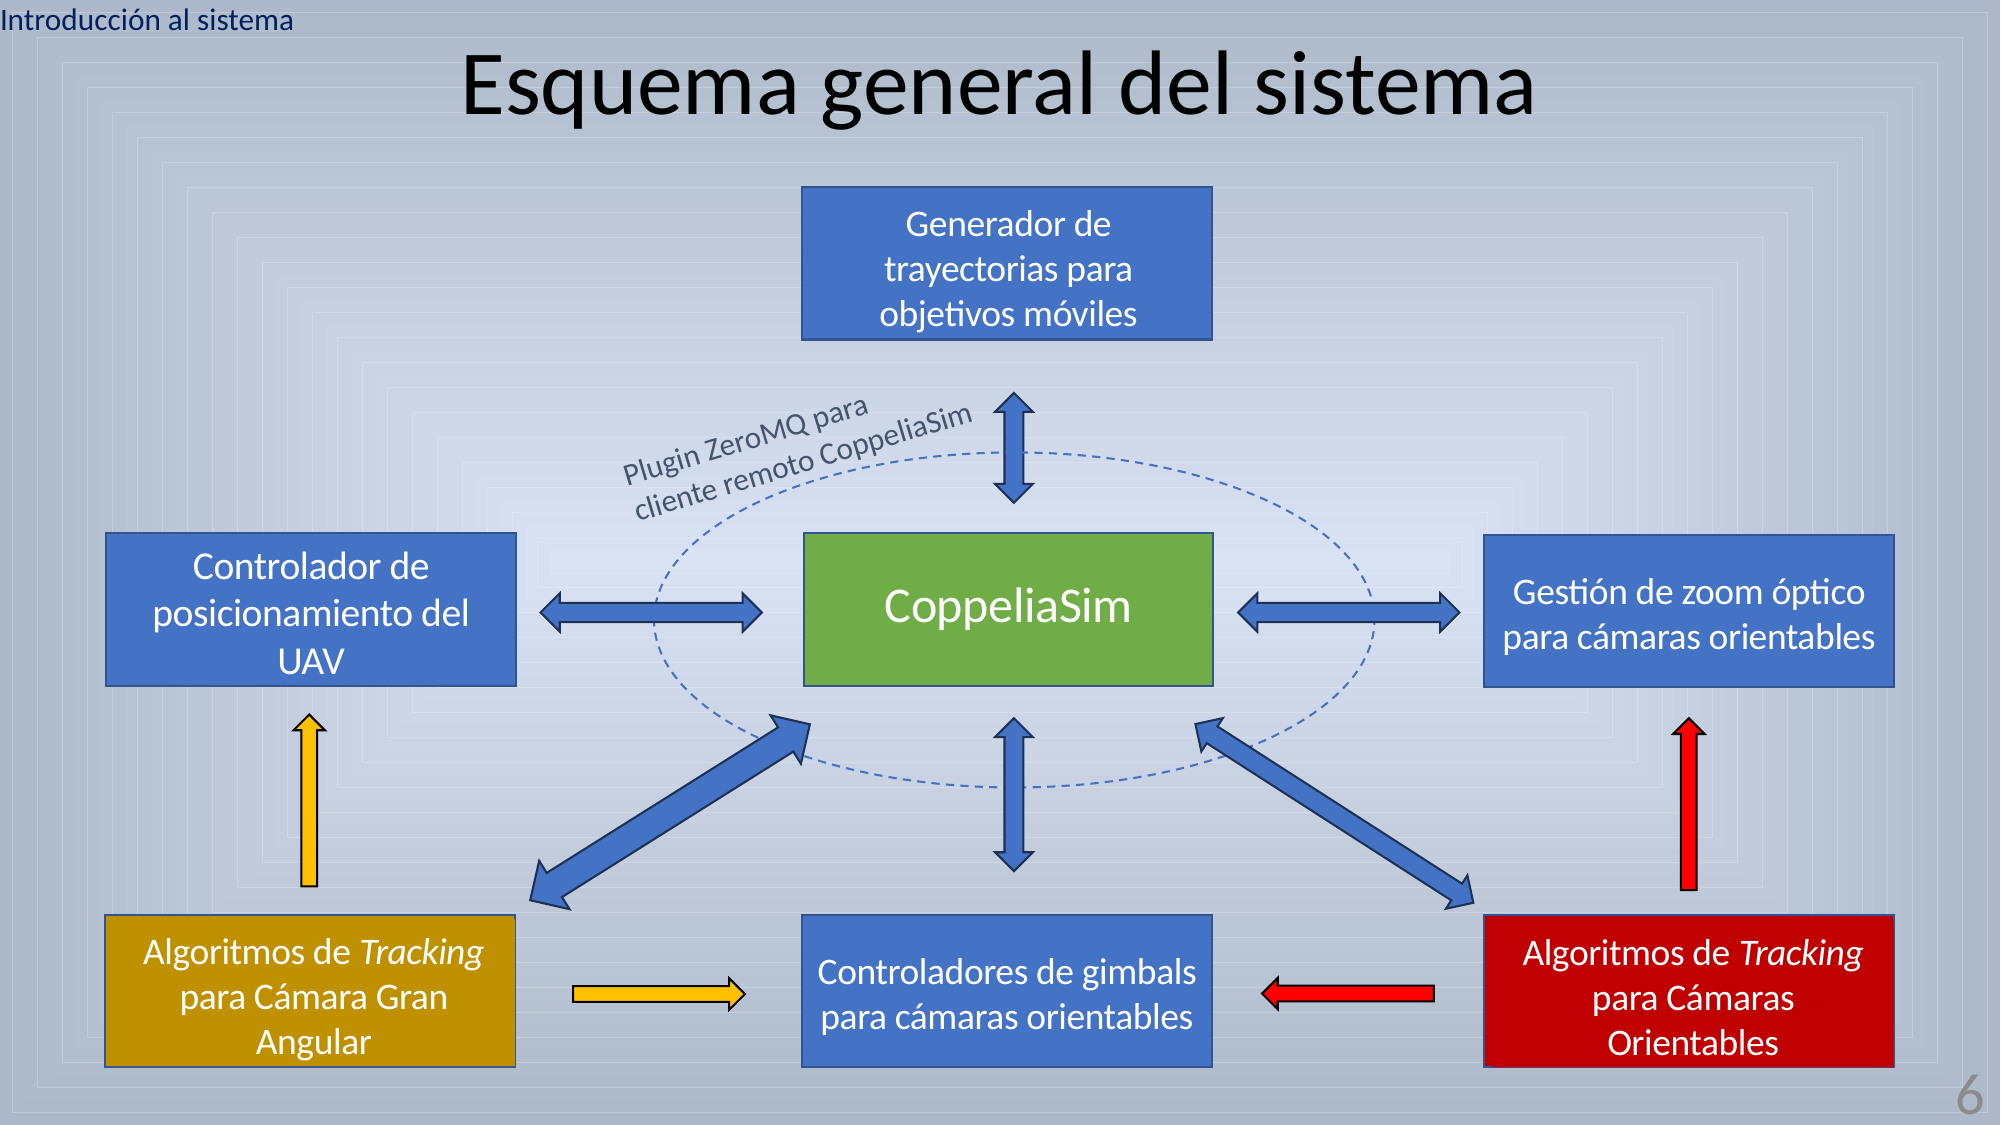

# Esquema general del sistema
Introducción al sistema

Generador de trayectorias para objetivos móviles

Plugin ZeroMQ para           cliente remoto CoppeliaSim

Controlador de posicionamiento del UAV

Gestión de zoom óptico para cámaras orientables
CoppeliaSim

Controladores de gimbals para cámaras orientables

Algoritmos de Tracking para Cámara Gran Angular

Algoritmos de Tracking para Cámaras Orientables
6